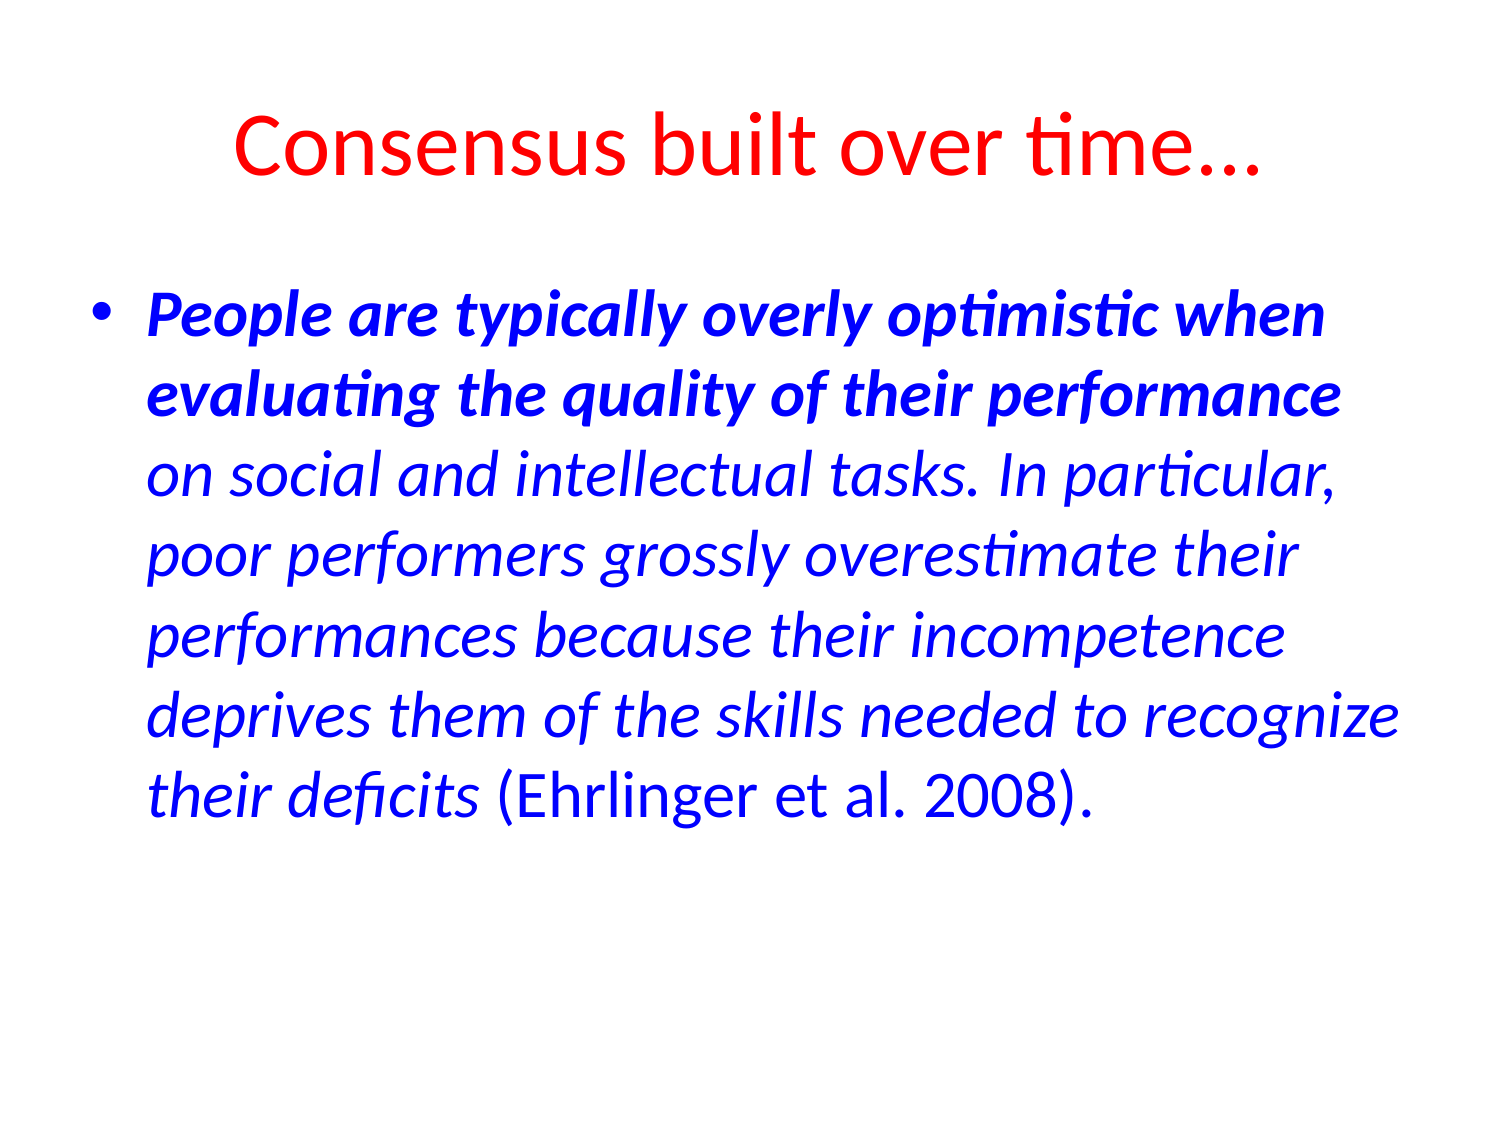

# Consensus built over time...
People are typically overly optimistic when evaluating the quality of their performance on social and intellectual tasks. In particular, poor performers grossly overestimate their performances because their incompetence deprives them of the skills needed to recognize their deficits (Ehrlinger et al. 2008).